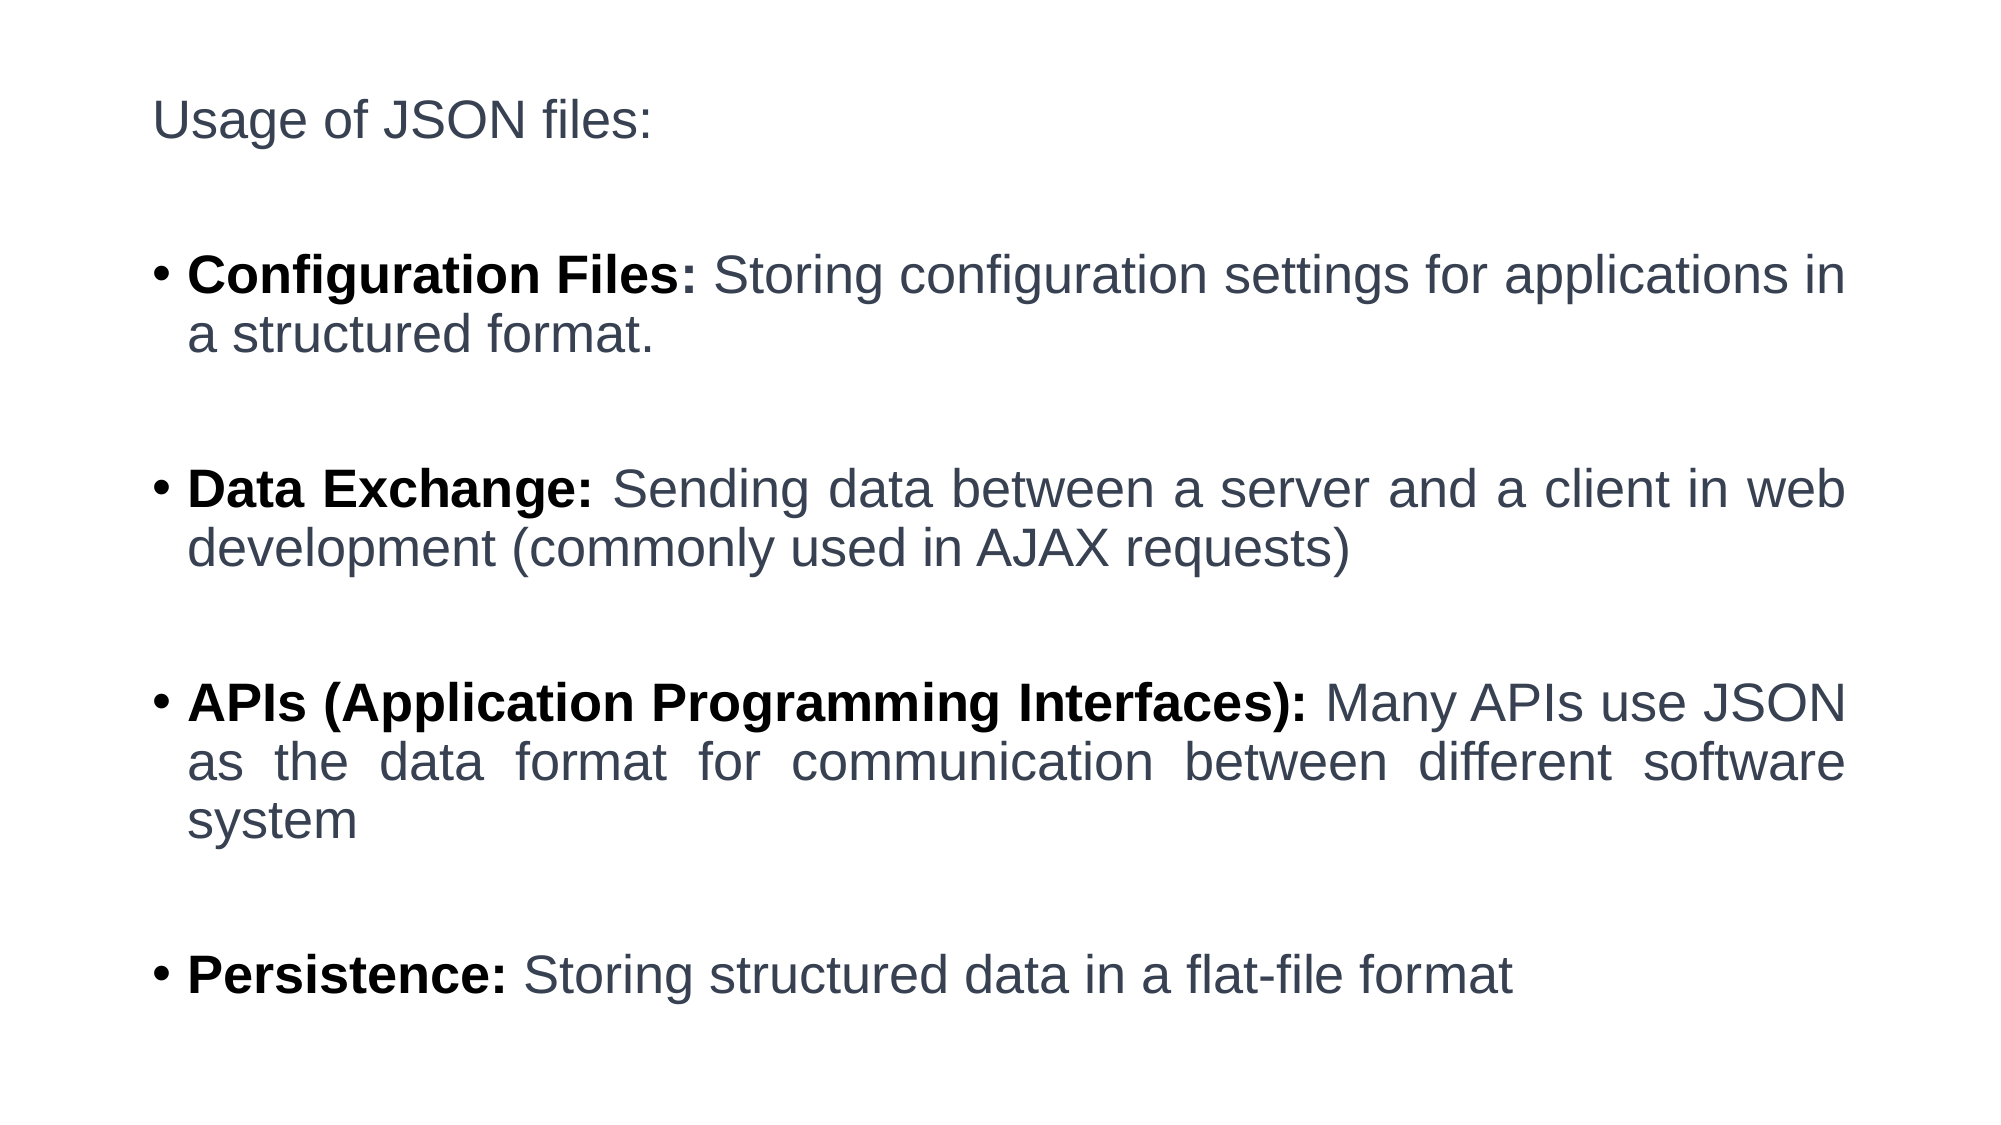

Usage of JSON files:

Configuration Files: Storing configuration settings for applications in a structured format.

Data Exchange: Sending data between a server and a client in web development (commonly used in AJAX requests)

APIs (Application Programming Interfaces): Many APIs use JSON as the data format for communication between different software system

Persistence: Storing structured data in a flat-file format